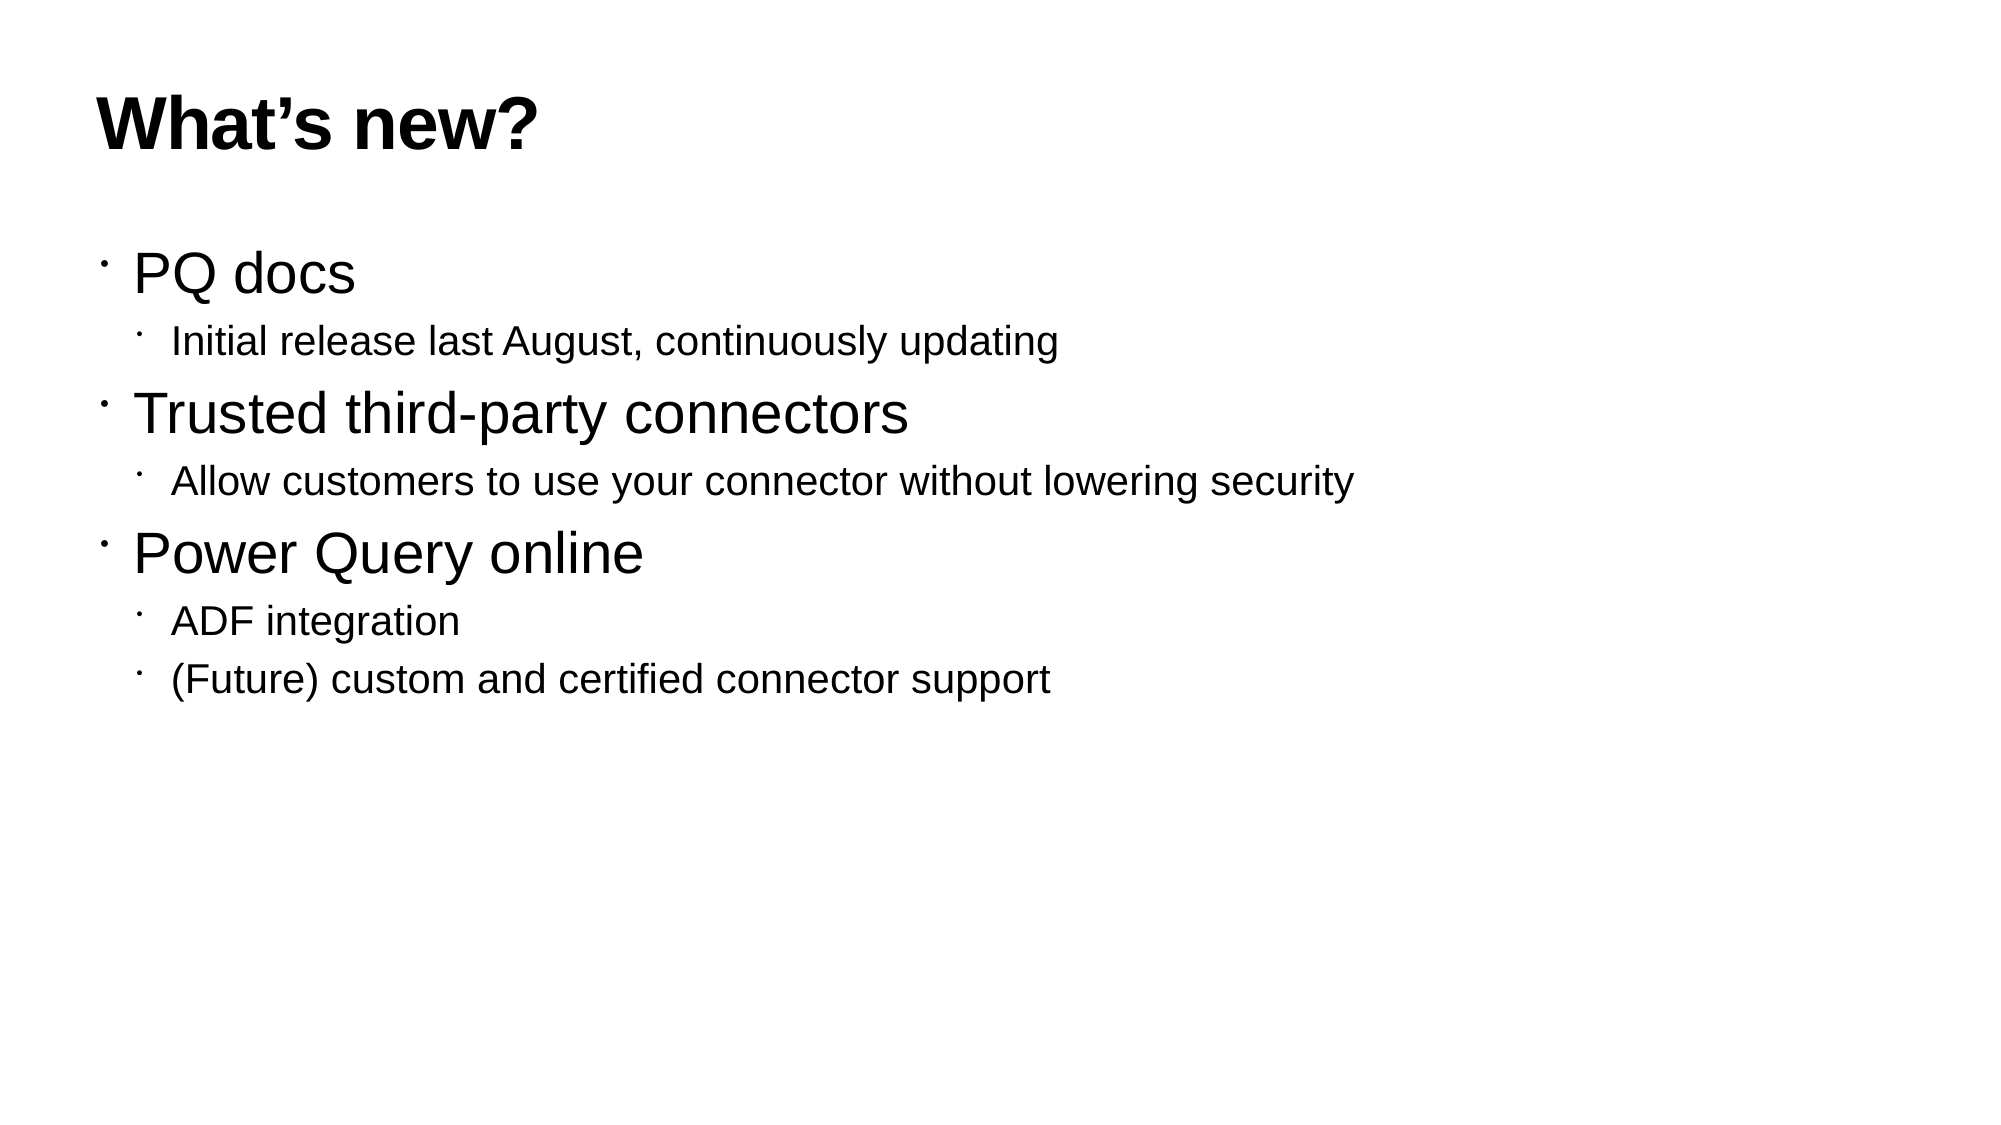

# What’s new?
PQ docs
Initial release last August, continuously updating
Trusted third-party connectors
Allow customers to use your connector without lowering security
Power Query online
ADF integration
(Future) custom and certified connector support